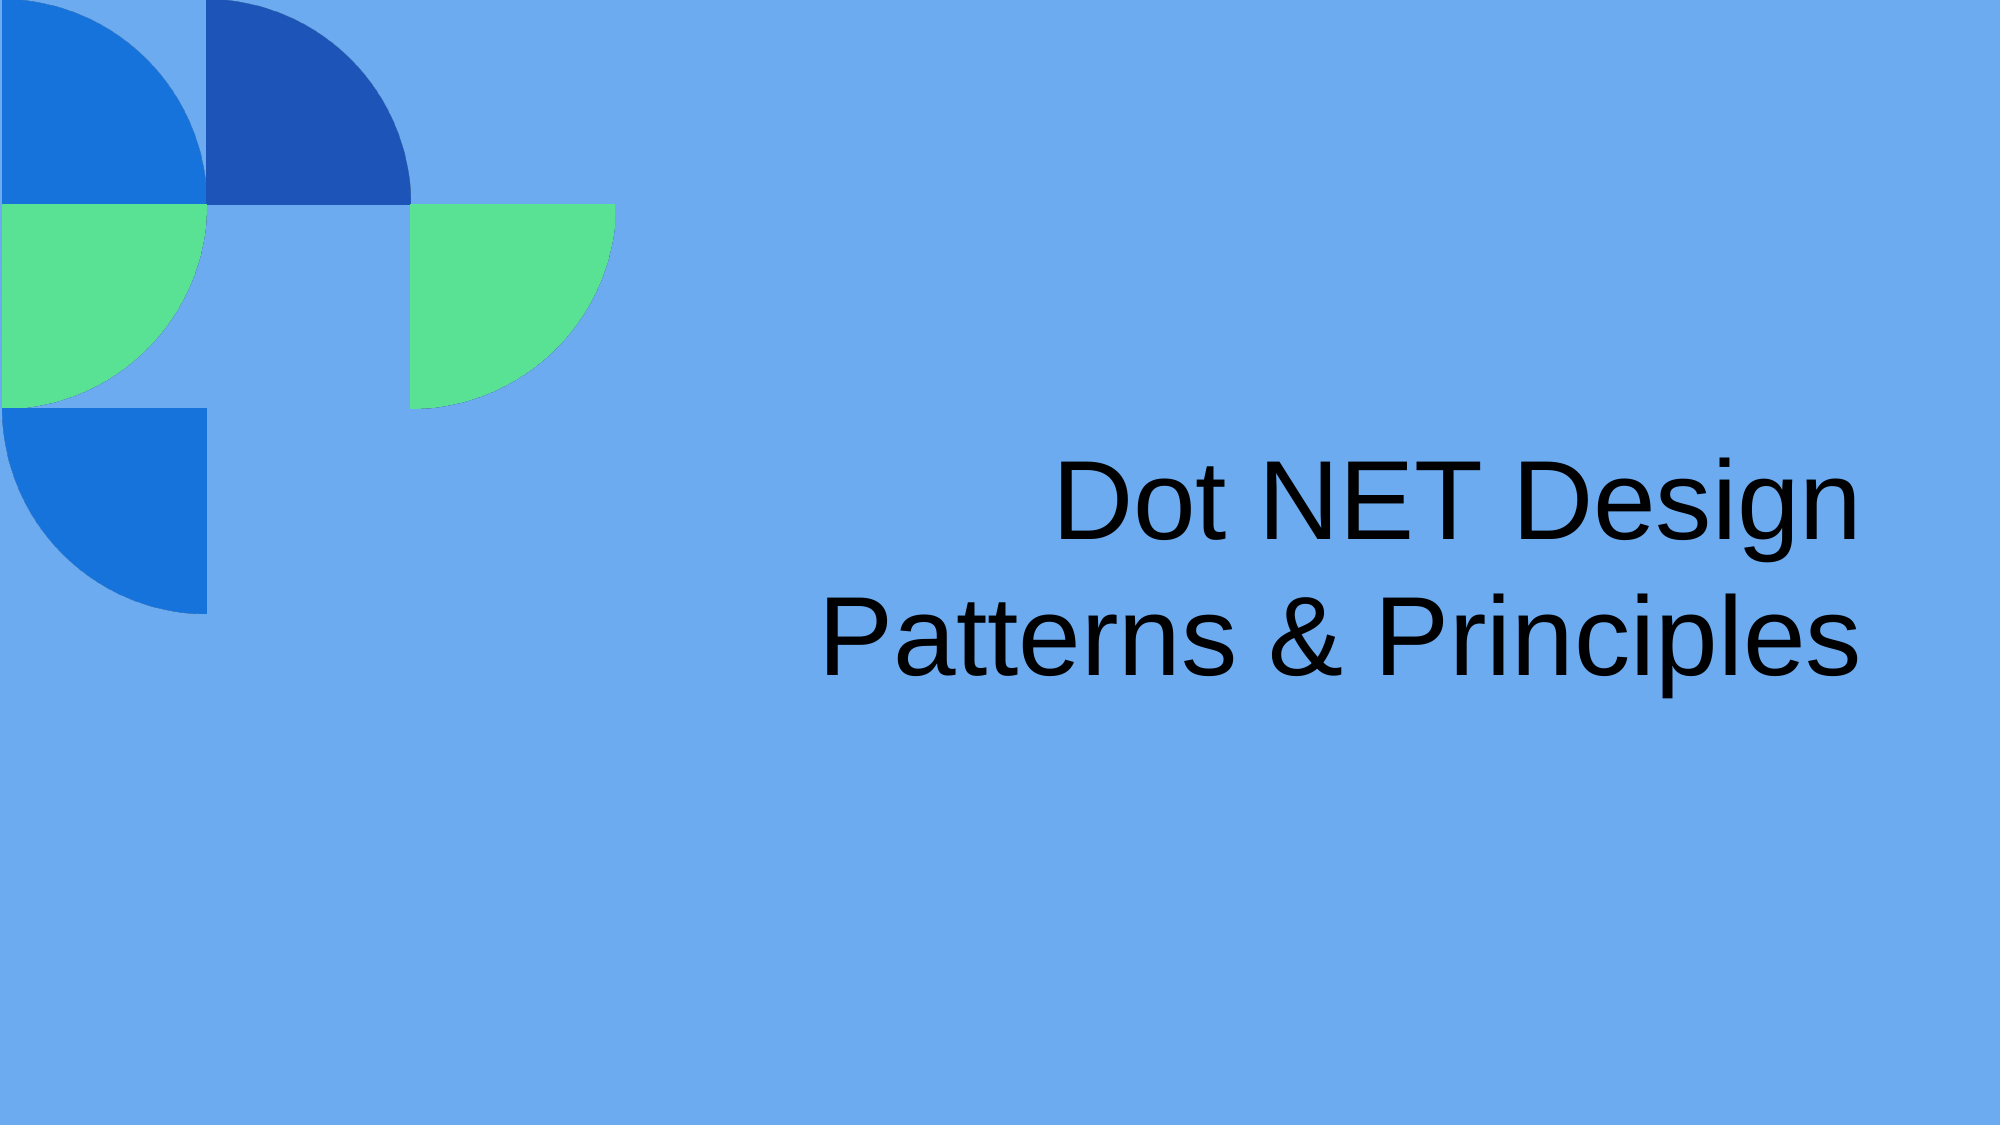

# Dot NET Design Patterns & Principles